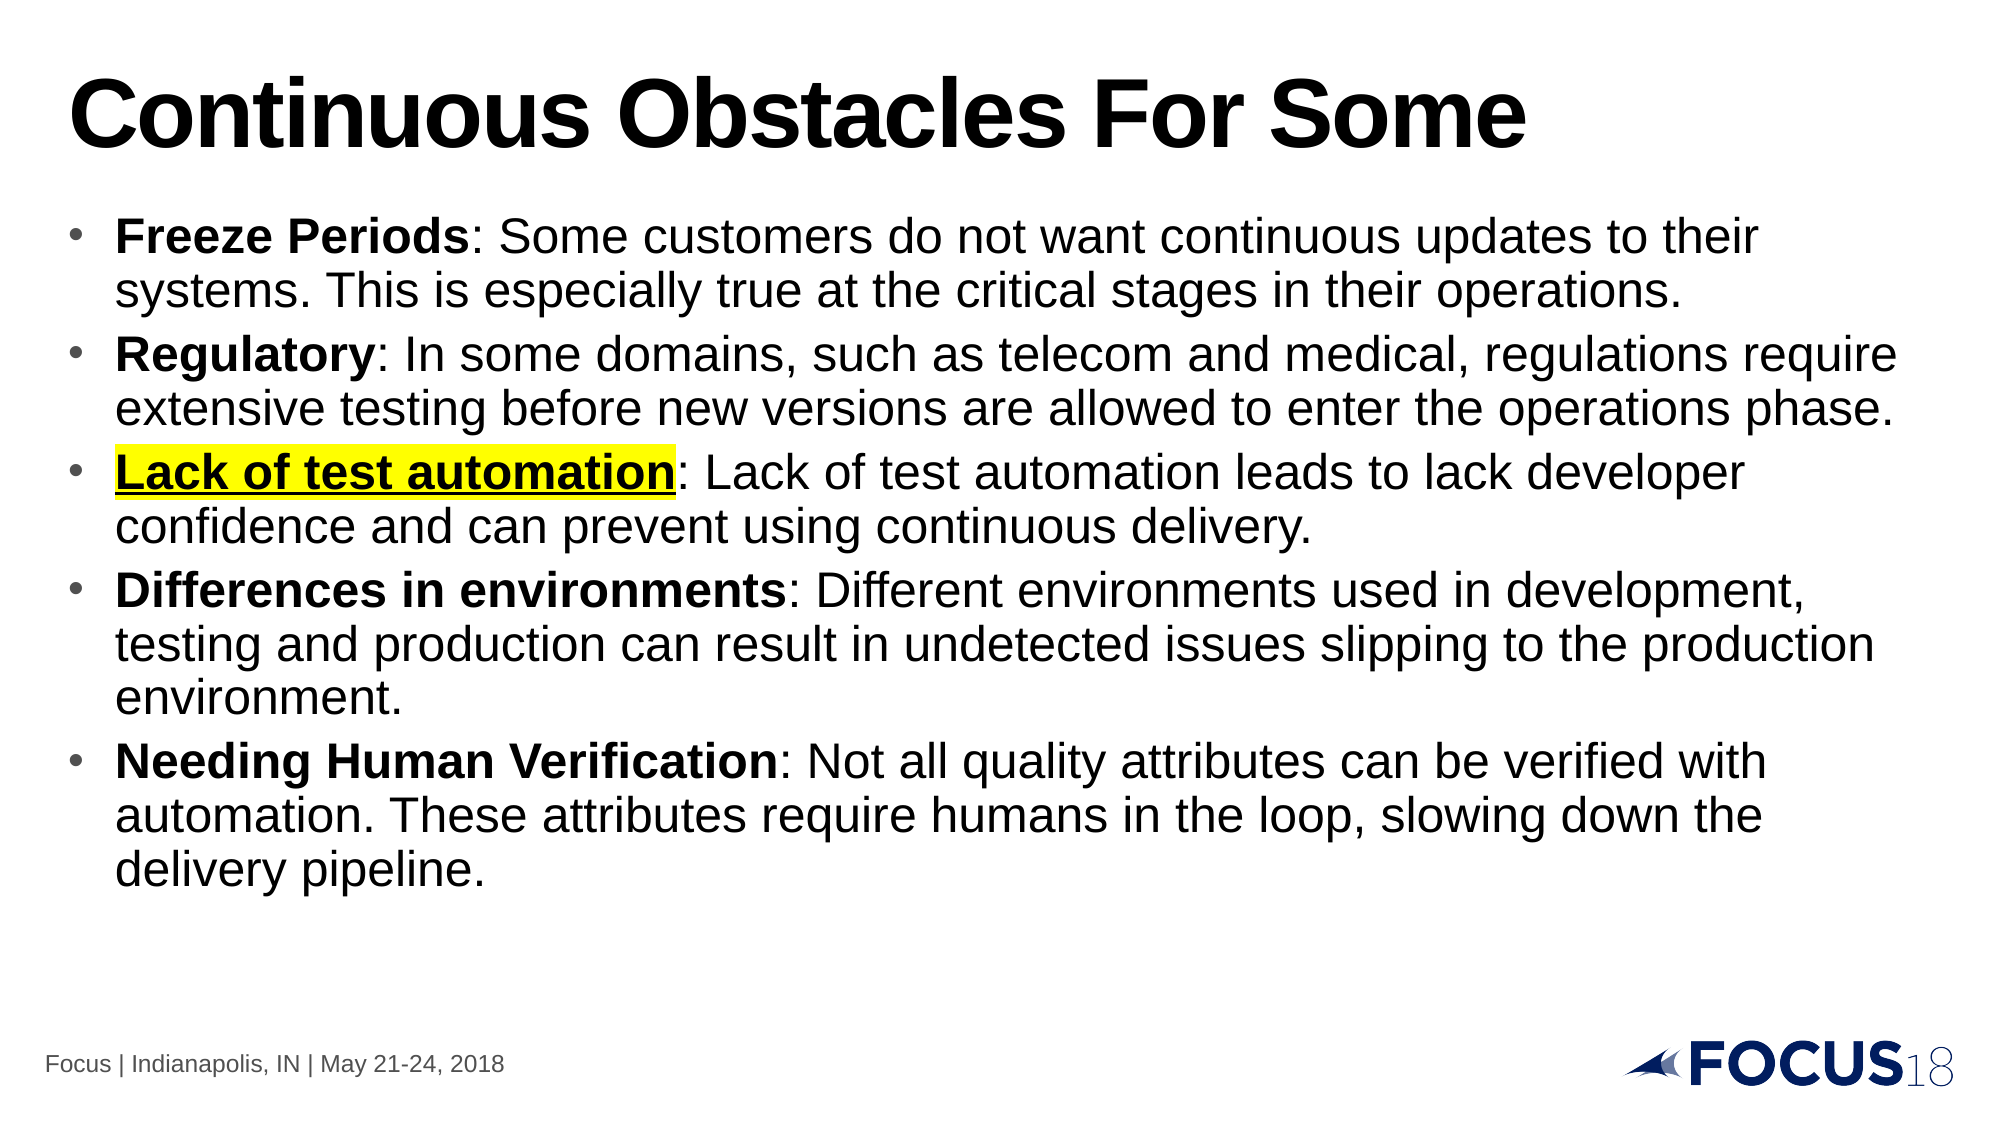

# Continuous Obstacles For Some
Freeze Periods: Some customers do not want continuous updates to their systems. This is especially true at the critical stages in their operations.
Regulatory: In some domains, such as telecom and medical, regulations require extensive testing before new versions are allowed to enter the operations phase.
Lack of test automation: Lack of test automation leads to lack developer confidence and can prevent using continuous delivery.
Differences in environments: Different environments used in development, testing and production can result in undetected issues slipping to the production environment.
Needing Human Verification: Not all quality attributes can be verified with automation. These attributes require humans in the loop, slowing down the delivery pipeline.